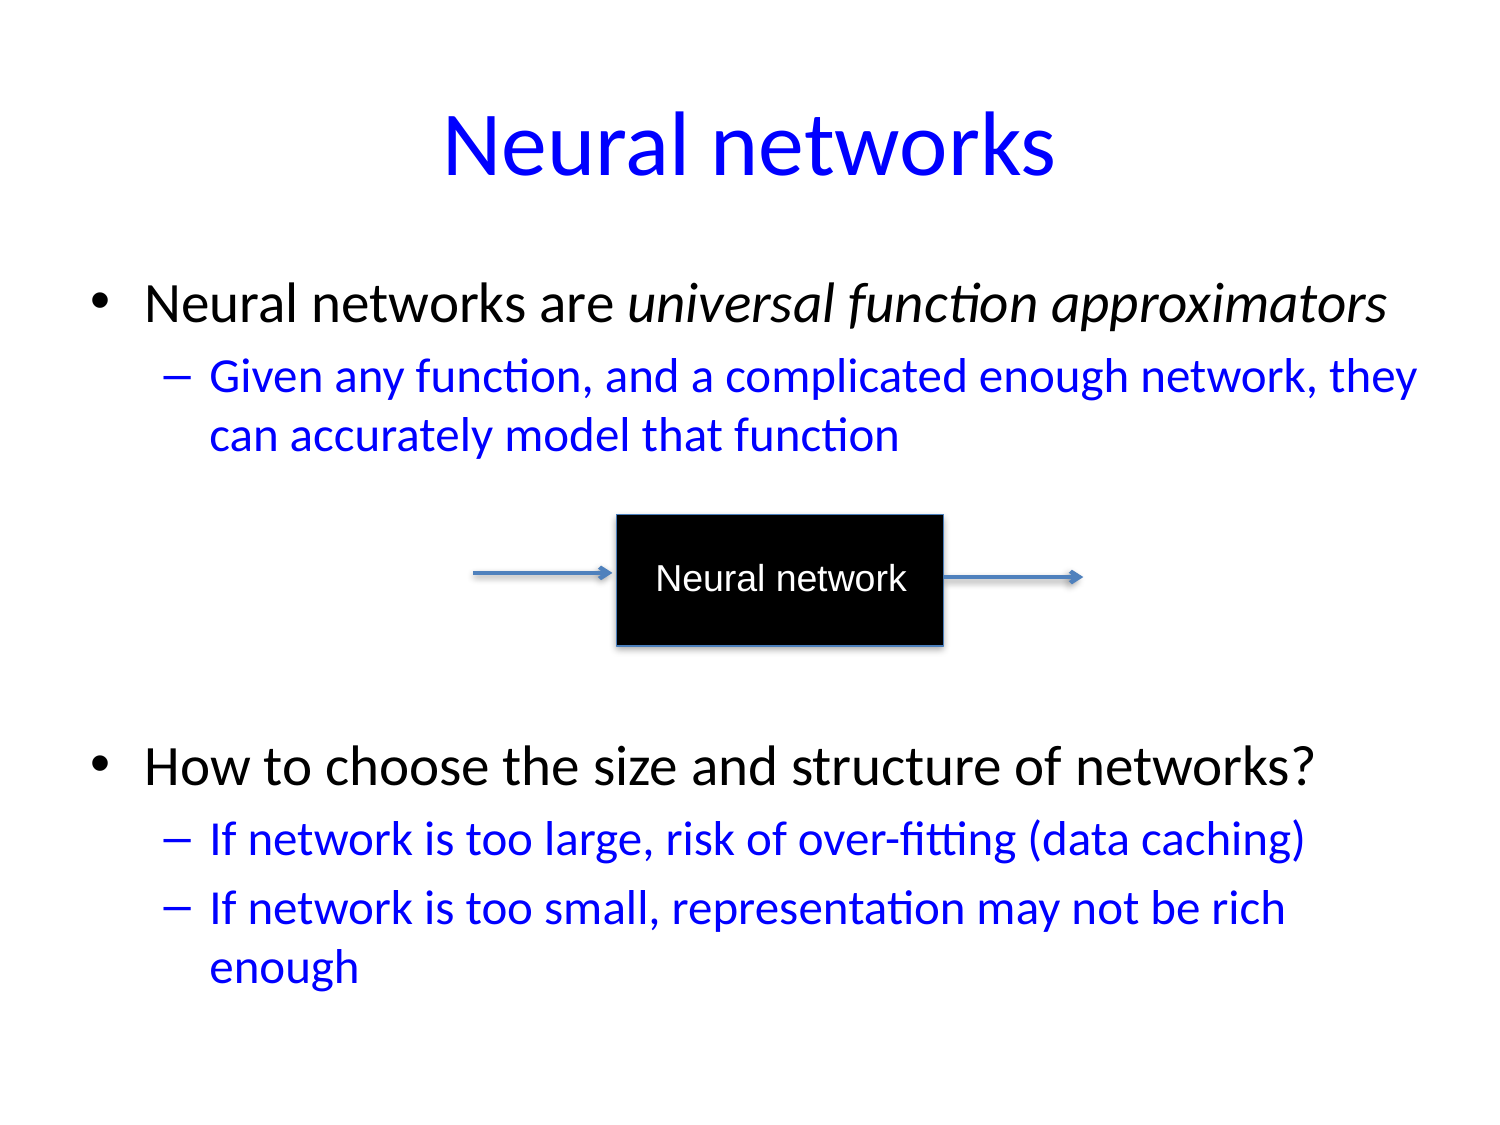

# Neural networks
Neural networks are universal function approximators
Given any function, and a complicated enough network, they can accurately model that function

How to choose the size and structure of networks?
If network is too large, risk of over-fitting (data caching)
If network is too small, representation may not be rich enough

Neural network